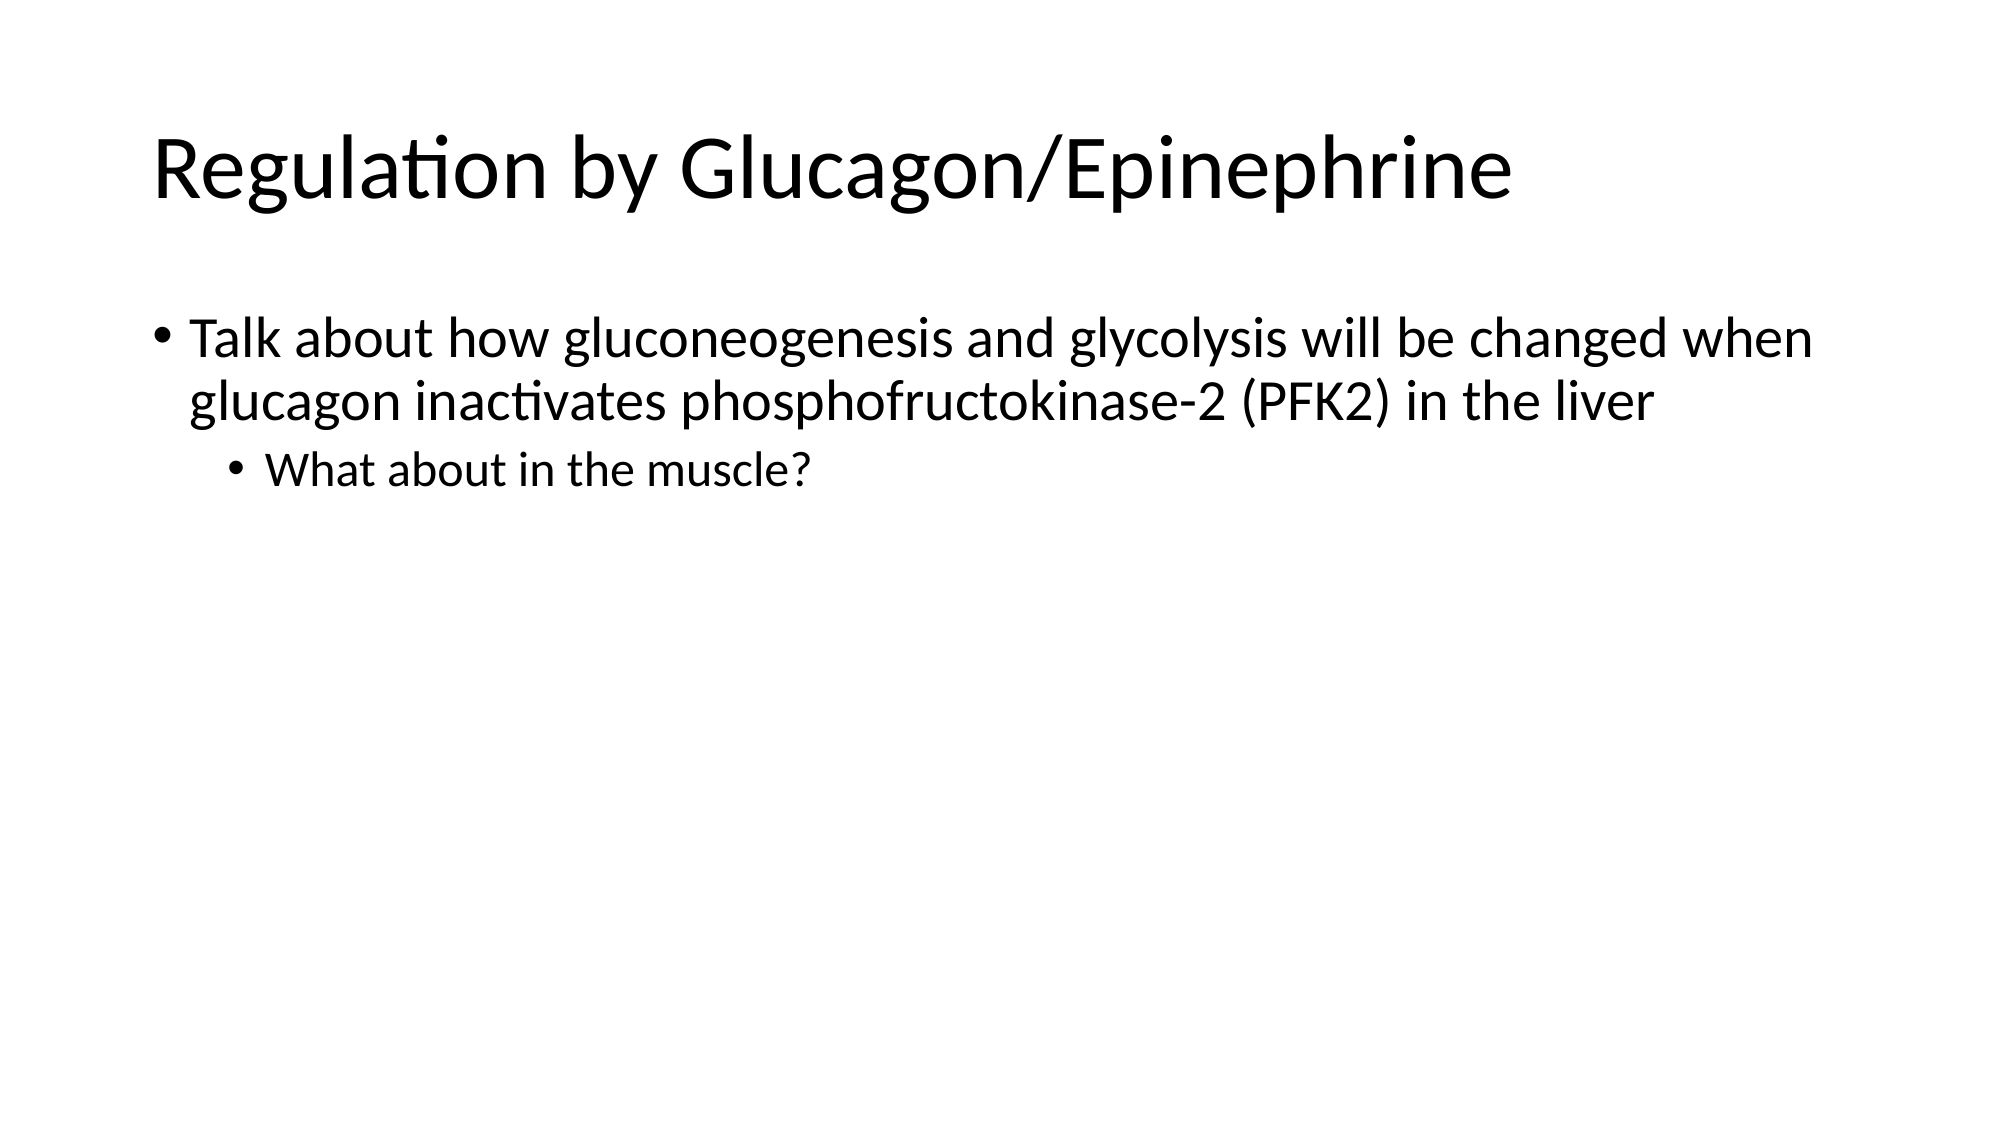

# Regulation by Glucagon/Epinephrine
Talk about how gluconeogenesis and glycolysis will be changed when glucagon inactivates phosphofructokinase-2 (PFK2) in the liver
What about in the muscle?